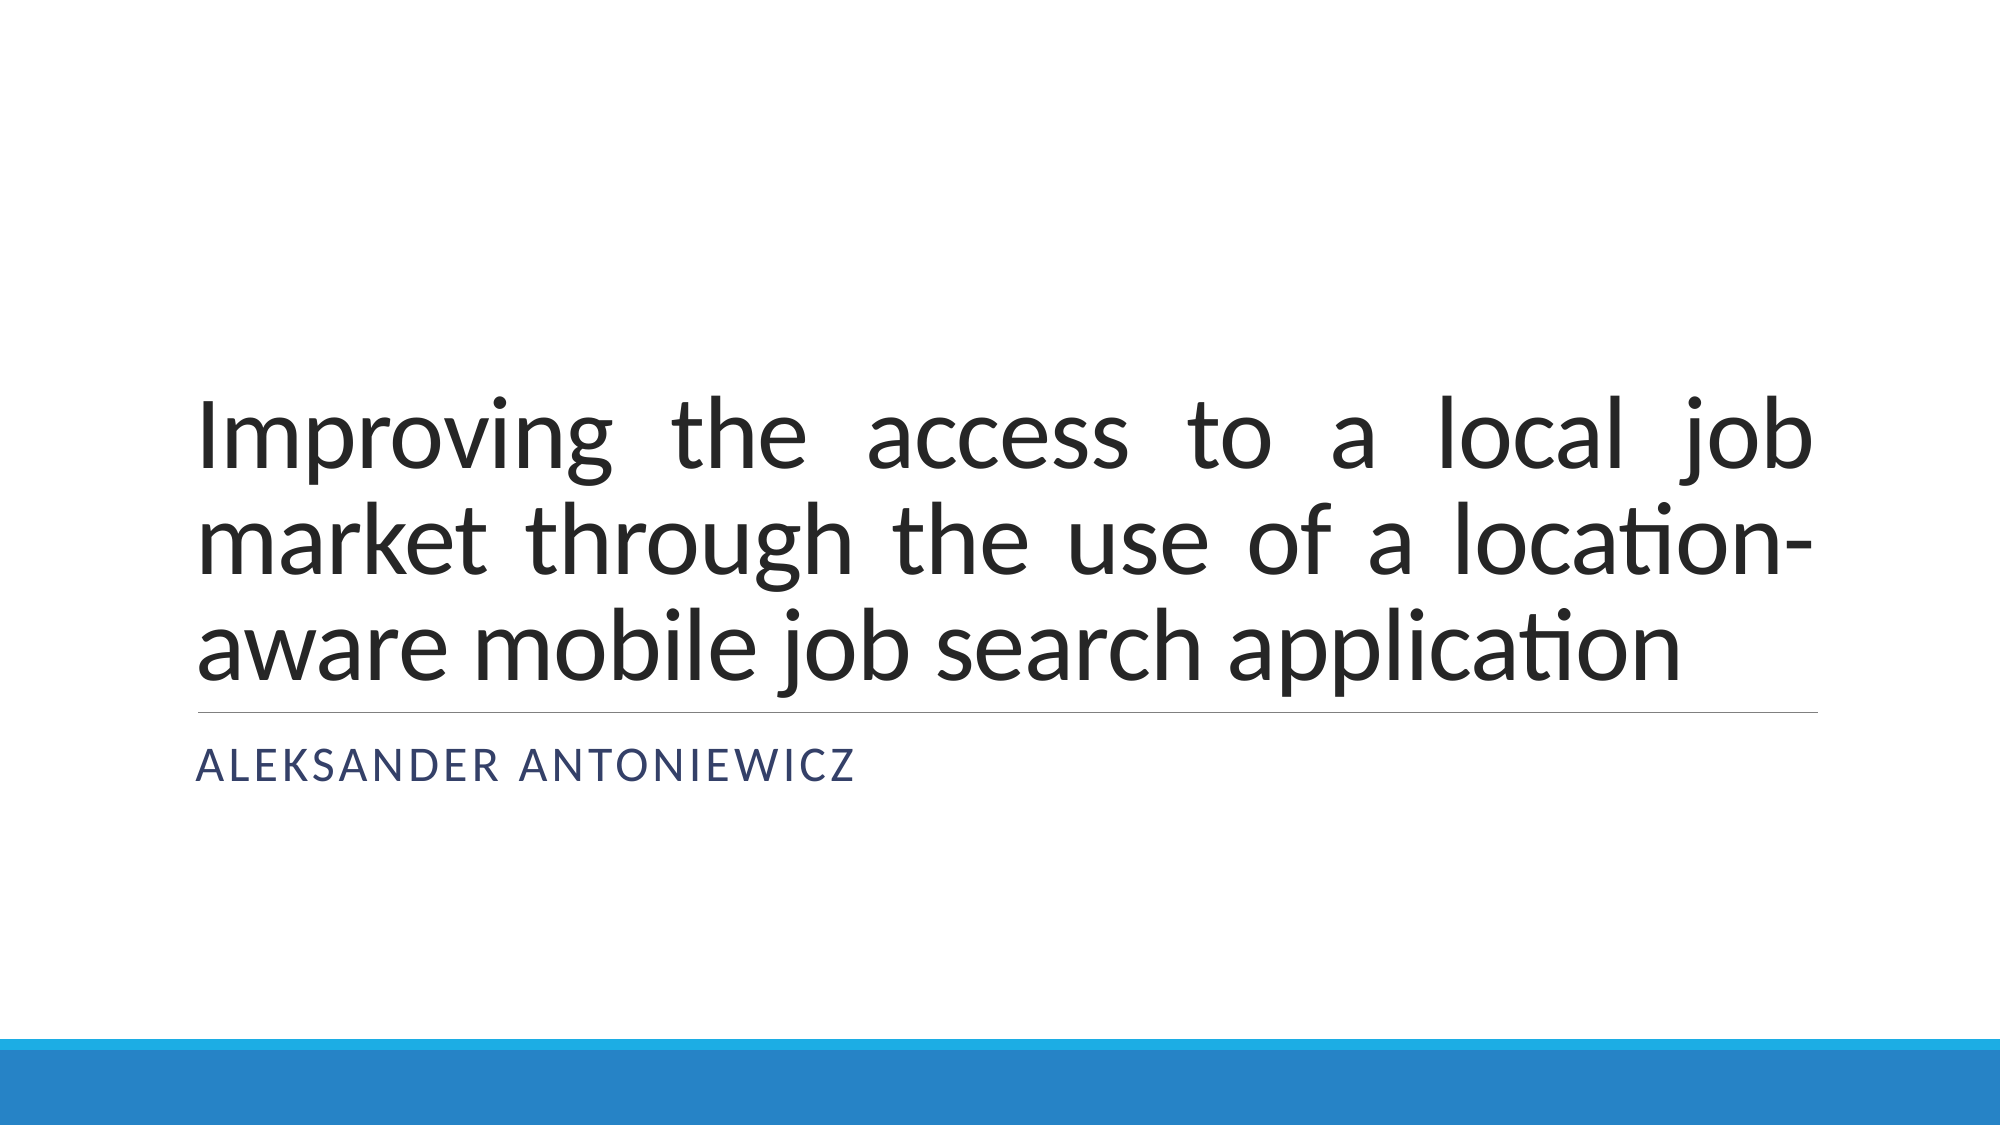

# Improving the access to a local job market through the use of a location-aware mobile job search application
Aleksander Antoniewicz